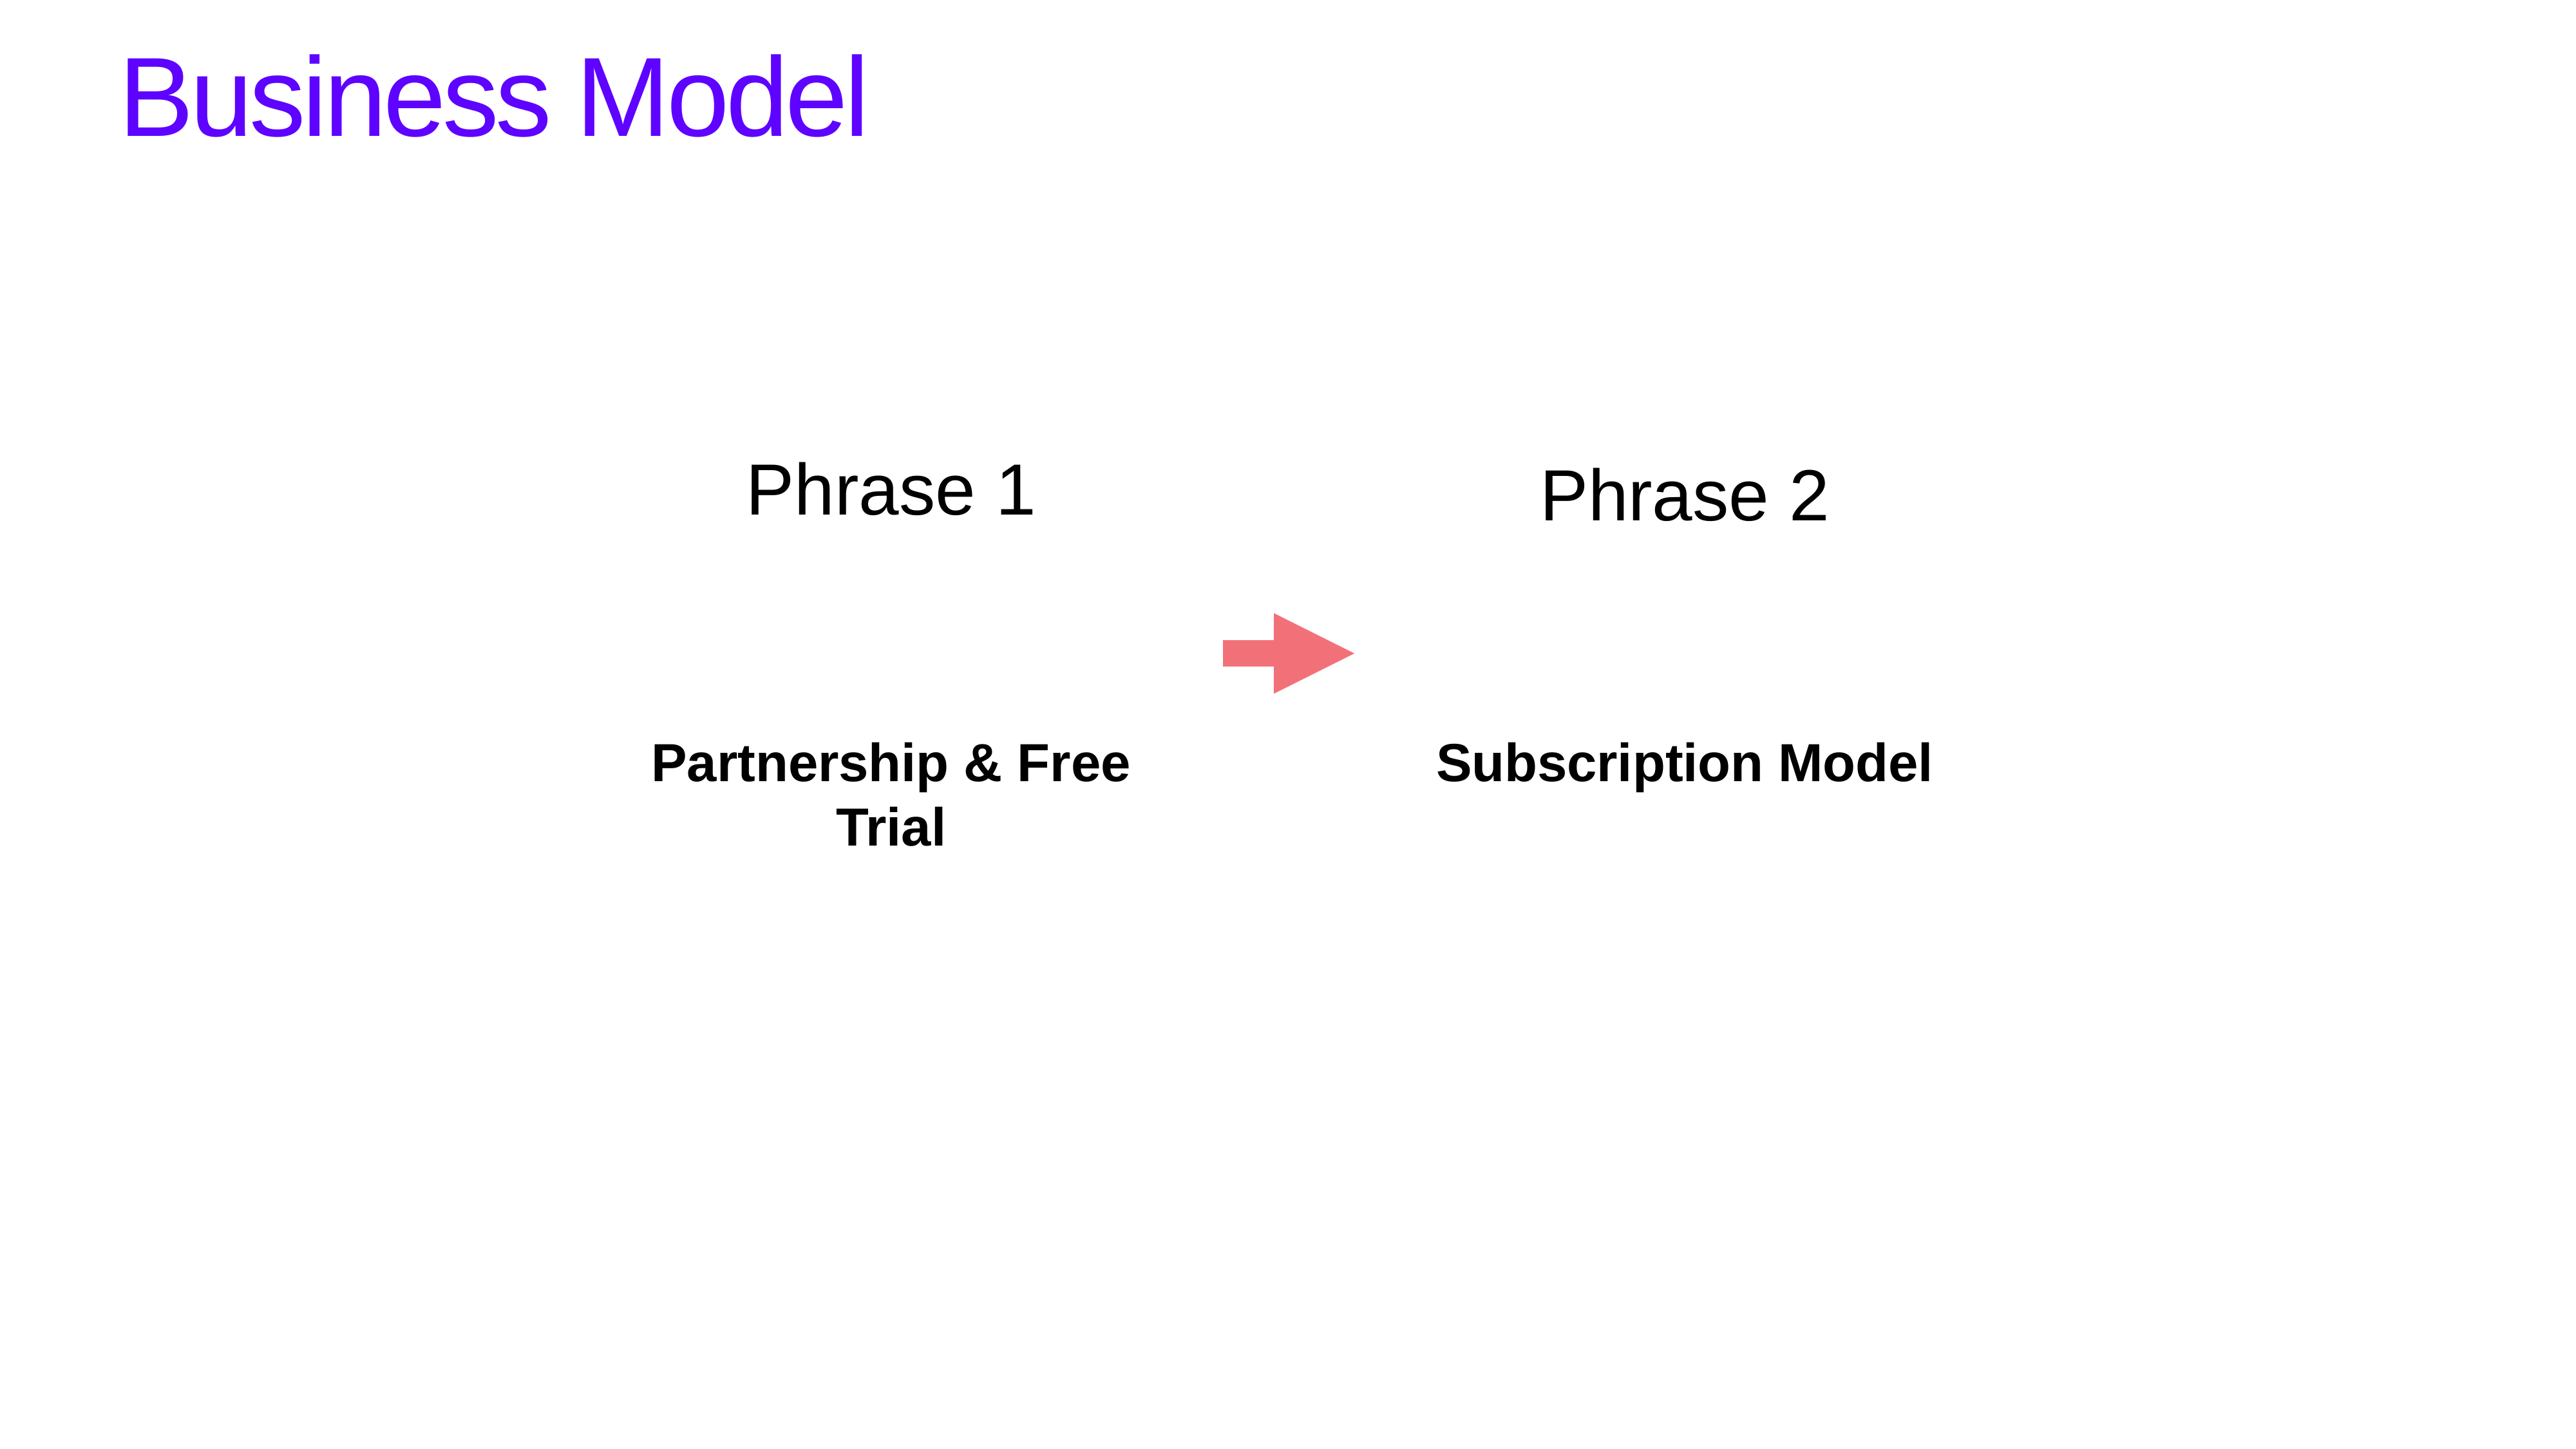

Business Model
Phrase 1
Phrase 2

Partnership & Free Trial
Subscription Model